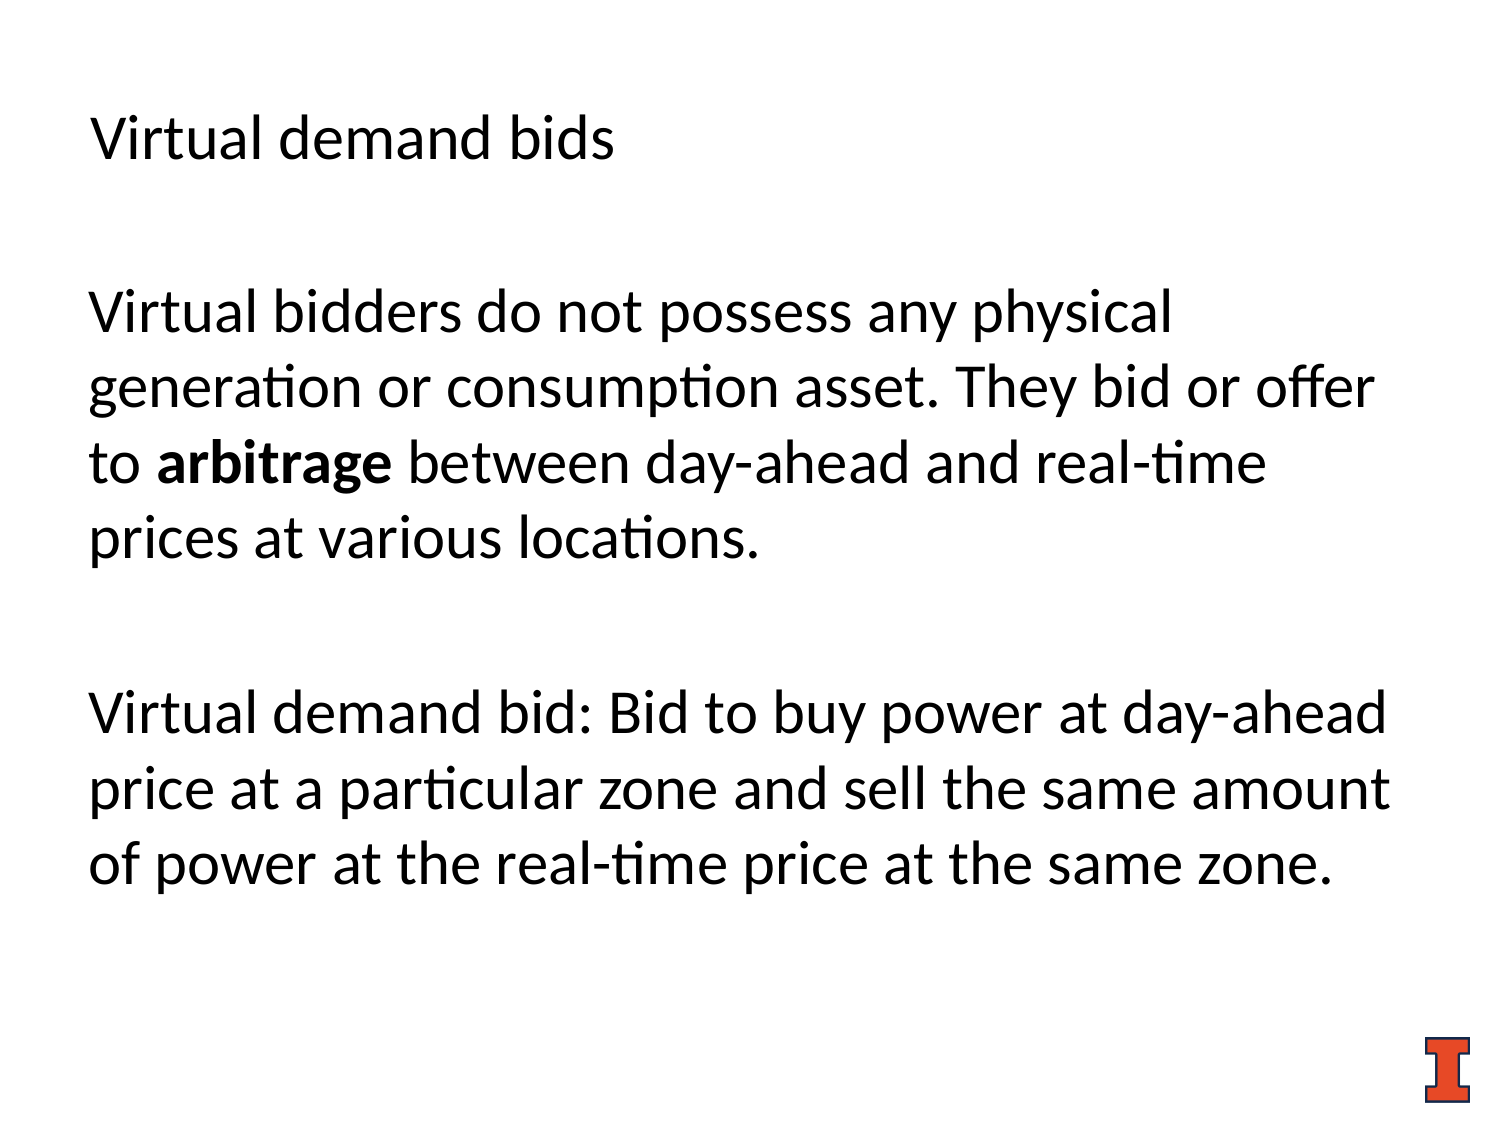

# Virtual demand bids
Virtual bidders do not possess any physical generation or consumption asset. They bid or offer to arbitrage between day-ahead and real-time prices at various locations.

Virtual demand bid: Bid to buy power at day-ahead price at a particular zone and sell the same amount of power at the real-time price at the same zone.